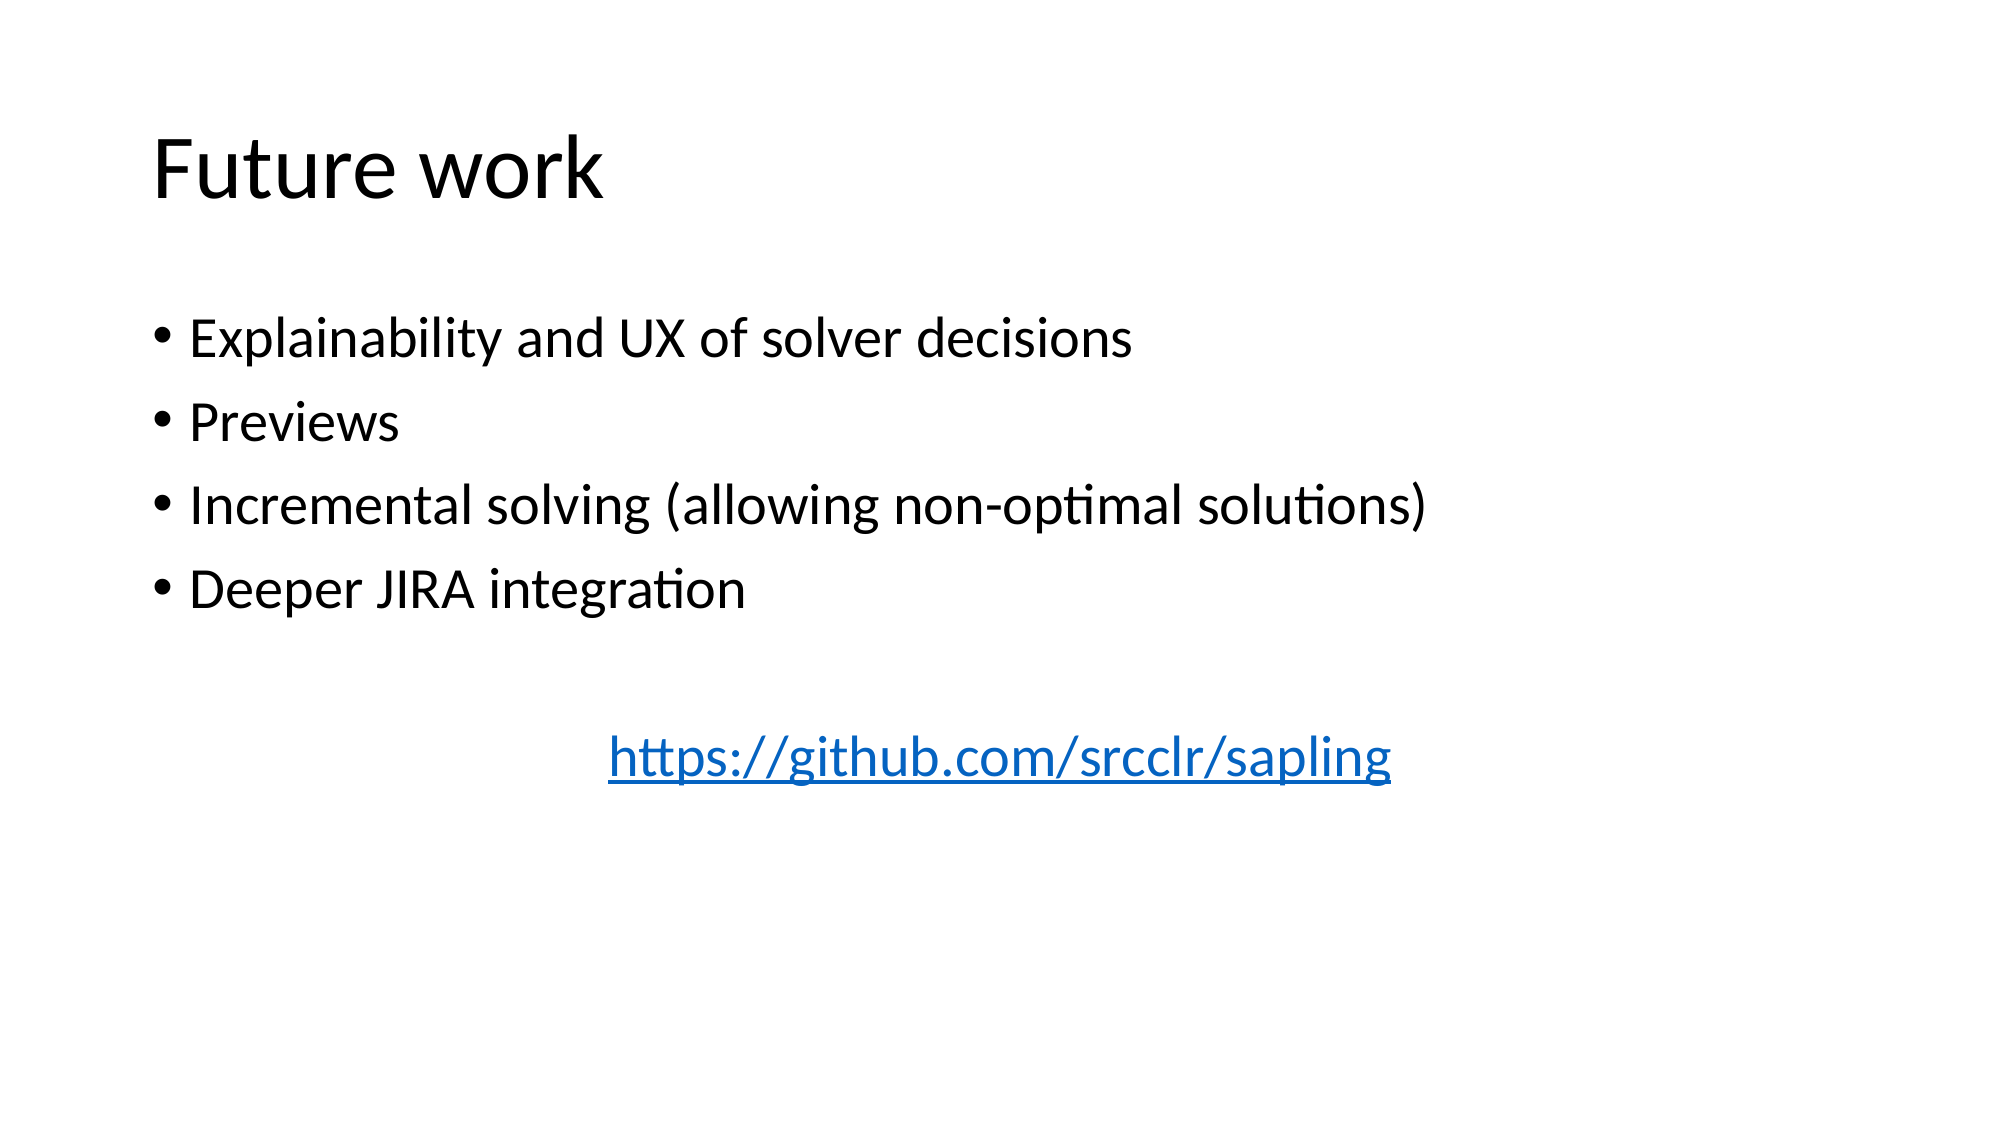

# Future work
Explainability and UX of solver decisions
Previews
Incremental solving (allowing non-optimal solutions)
Deeper JIRA integration

https://github.com/srcclr/sapling